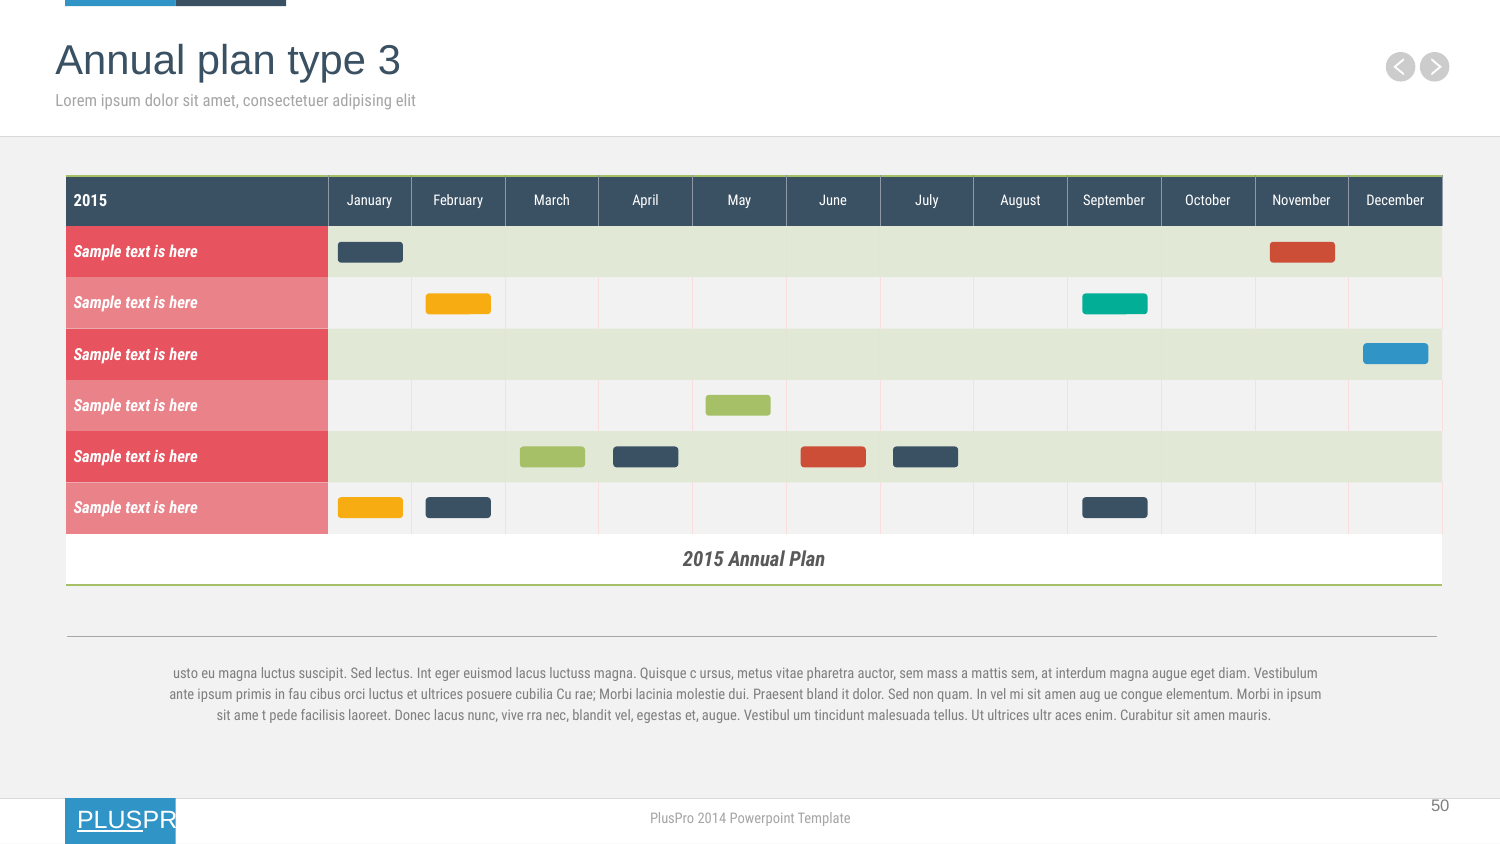

# Annual plan type 3
Lorem ipsum dolor sit amet, consectetuer adipising elit
| 2015 | January | February | March | April | May | June | July | August | September | October | November | December |
| --- | --- | --- | --- | --- | --- | --- | --- | --- | --- | --- | --- | --- |
| Sample text is here |  |  |  |  |  |  |  |  |  |  |  |  |
| Sample text is here |  |  |  |  |  |  |  |  |  |  |  |  |
| Sample text is here |  |  |  |  |  |  |  |  |  |  |  |  |
| Sample text is here |  |  |  |  |  |  |  |  |  |  |  |  |
| Sample text is here |  |  |  |  |  |  |  |  |  |  |  |  |
| Sample text is here |  |  |  |  |  |  |  |  |  |  |  |  |
| 2015 Annual Plan |  |  |  |  |  |  |  |  |  |  |  |  |

usto eu magna luctus suscipit. Sed lectus. Int eger euismod lacus luctuss magna. Quisque c ursus, metus vitae pharetra auctor, sem mass a mattis sem, at interdum magna augue eget diam. Vestibulum ante ipsum primis in fau cibus orci luctus et ultrices posuere cubilia Cu rae; Morbi lacinia molestie dui. Praesent bland it dolor. Sed non quam. In vel mi sit amen aug ue congue elementum. Morbi in ipsum sit ame t pede facilisis laoreet. Donec lacus nunc, vive rra nec, blandit vel, egestas et, augue. Vestibul um tincidunt malesuada tellus. Ut ultrices ultr aces enim. Curabitur sit amen mauris.
50